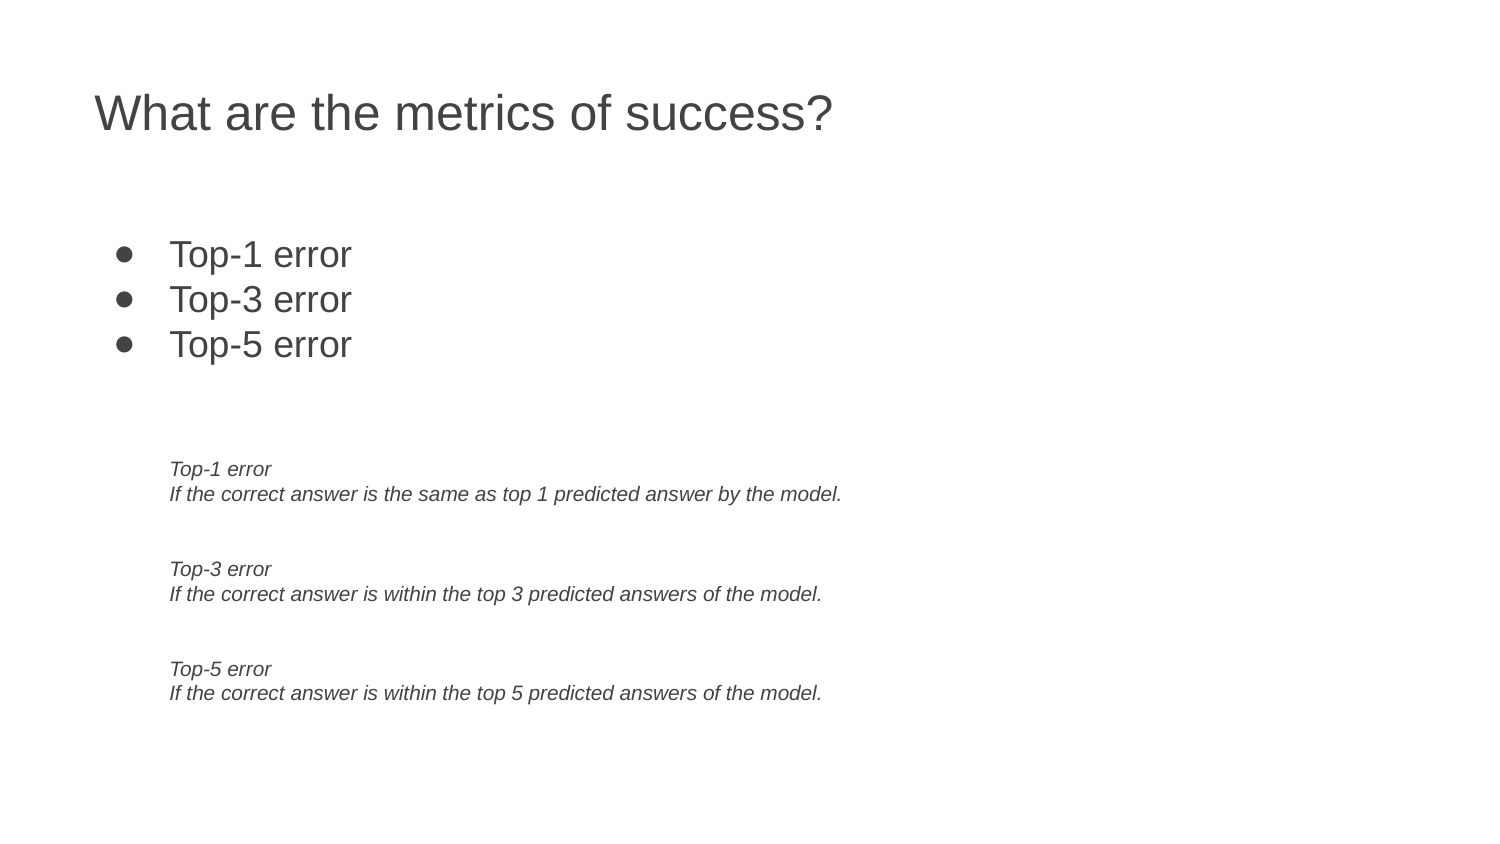

What are the metrics of success?
Top-1 error
Top-3 error
Top-5 error
Top-1 error
If the correct answer is the same as top 1 predicted answer by the model.

Top-3 error
If the correct answer is within the top 3 predicted answers of the model.

Top-5 error
If the correct answer is within the top 5 predicted answers of the model.